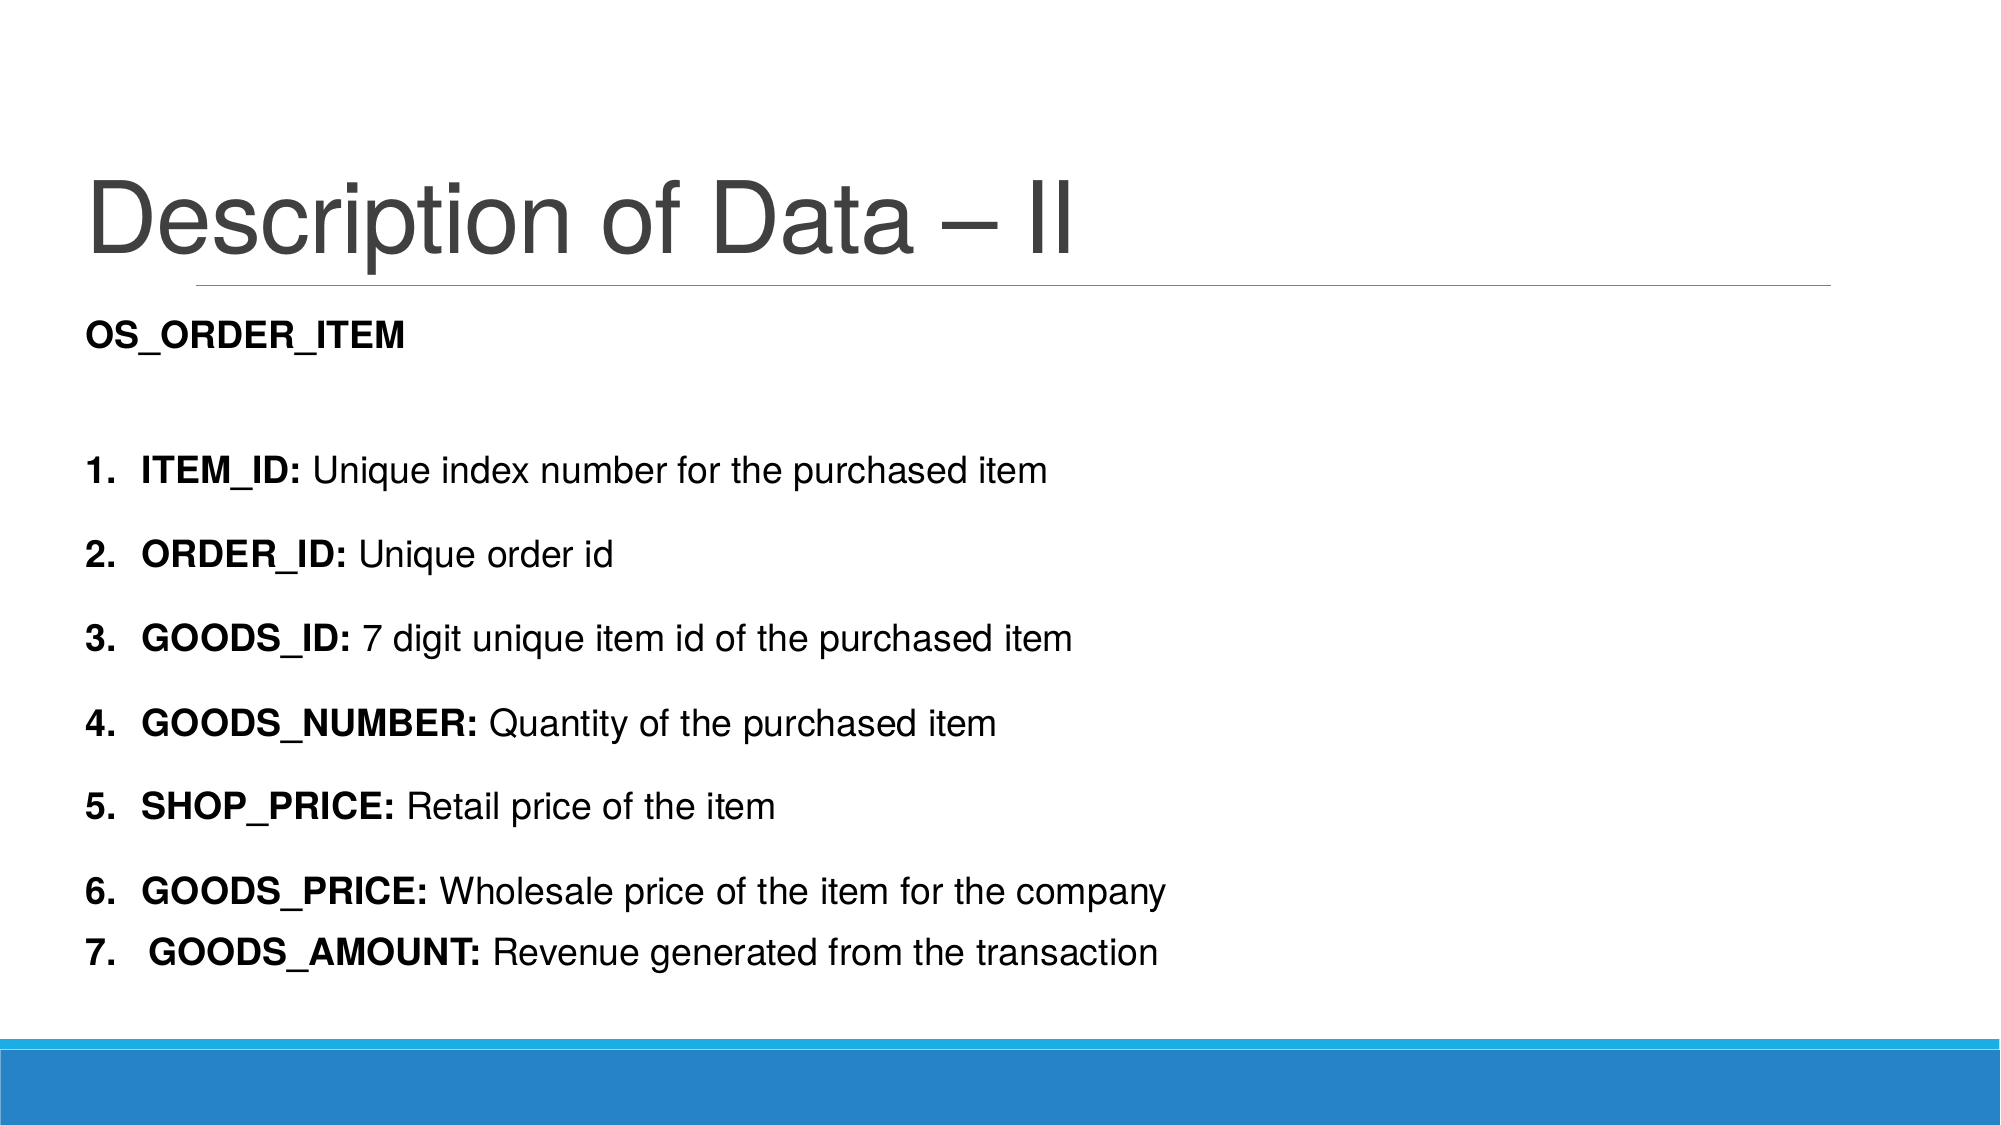

# Description of Data – II
OS_ORDER_ITEM

ITEM_ID: Unique index number for the purchased item
ORDER_ID: Unique order id
GOODS_ID: 7 digit unique item id of the purchased item
GOODS_NUMBER: Quantity of the purchased item
SHOP_PRICE: Retail price of the item
GOODS_PRICE: Wholesale price of the item for the company
7.   GOODS_AMOUNT: Revenue generated from the transaction